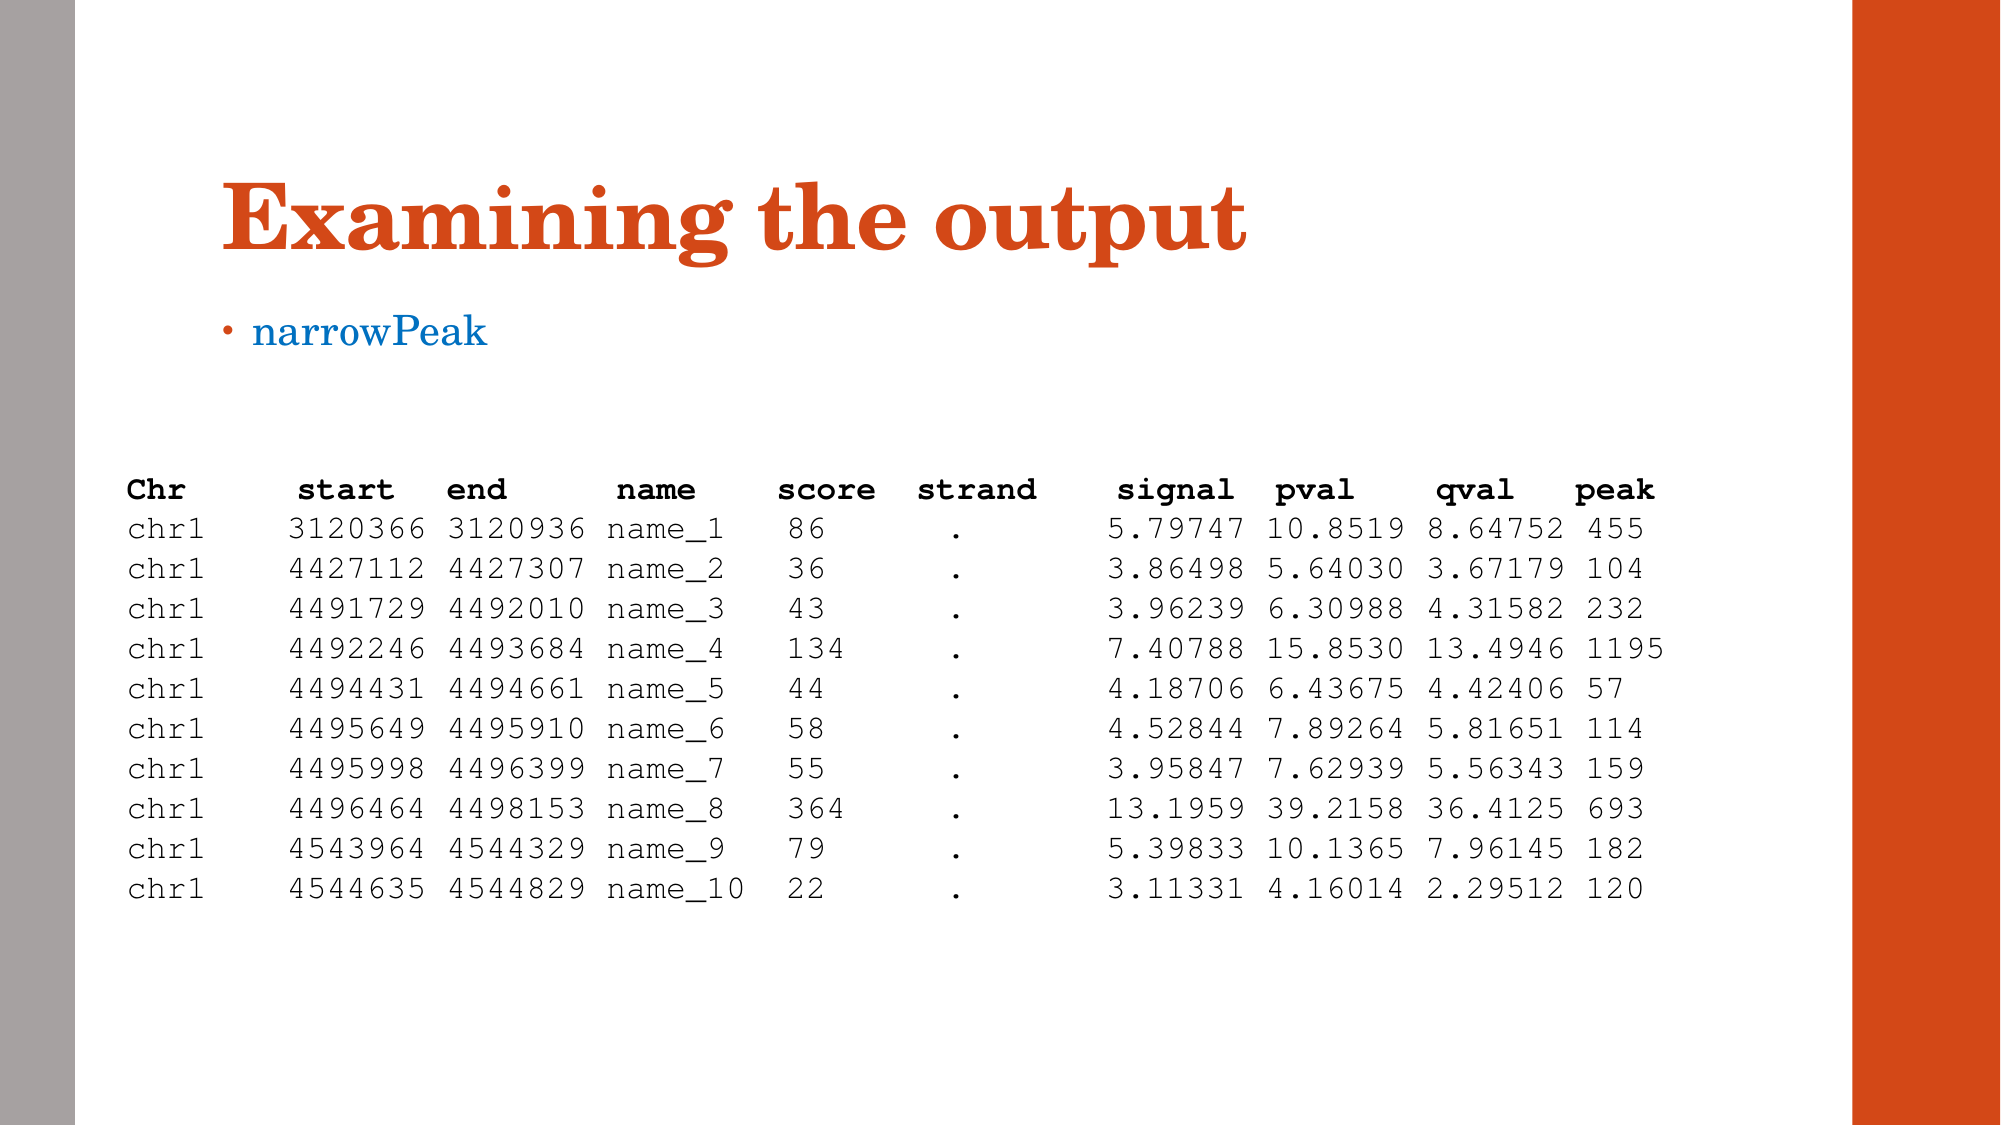

# Examining the output
narrowPeak
Chr	 start	 end	  name    score  strand    signal  pval    qval   peak
chr1    3120366 3120936 name_1   86      .       5.79747 10.8519 8.64752 455
chr1    4427112 4427307 name_2   36      .       3.86498 5.64030 3.67179 104
chr1    4491729 4492010 name_3   43      .       3.96239 6.30988 4.31582 232
chr1    4492246 4493684 name_4   134     .       7.40788 15.8530 13.4946 1195
chr1    4494431 4494661 name_5   44      .       4.18706 6.43675 4.42406 57
chr1    4495649 4495910 name_6   58      .       4.52844 7.89264 5.81651 114
chr1    4495998 4496399 name_7   55      .       3.95847 7.62939 5.56343 159
chr1    4496464 4498153 name_8   364     .       13.1959 39.2158 36.4125 693
chr1    4543964 4544329 name_9   79      .       5.39833 10.1365 7.96145 182
chr1    4544635 4544829 name_10  22      .       3.11331 4.16014 2.29512 120